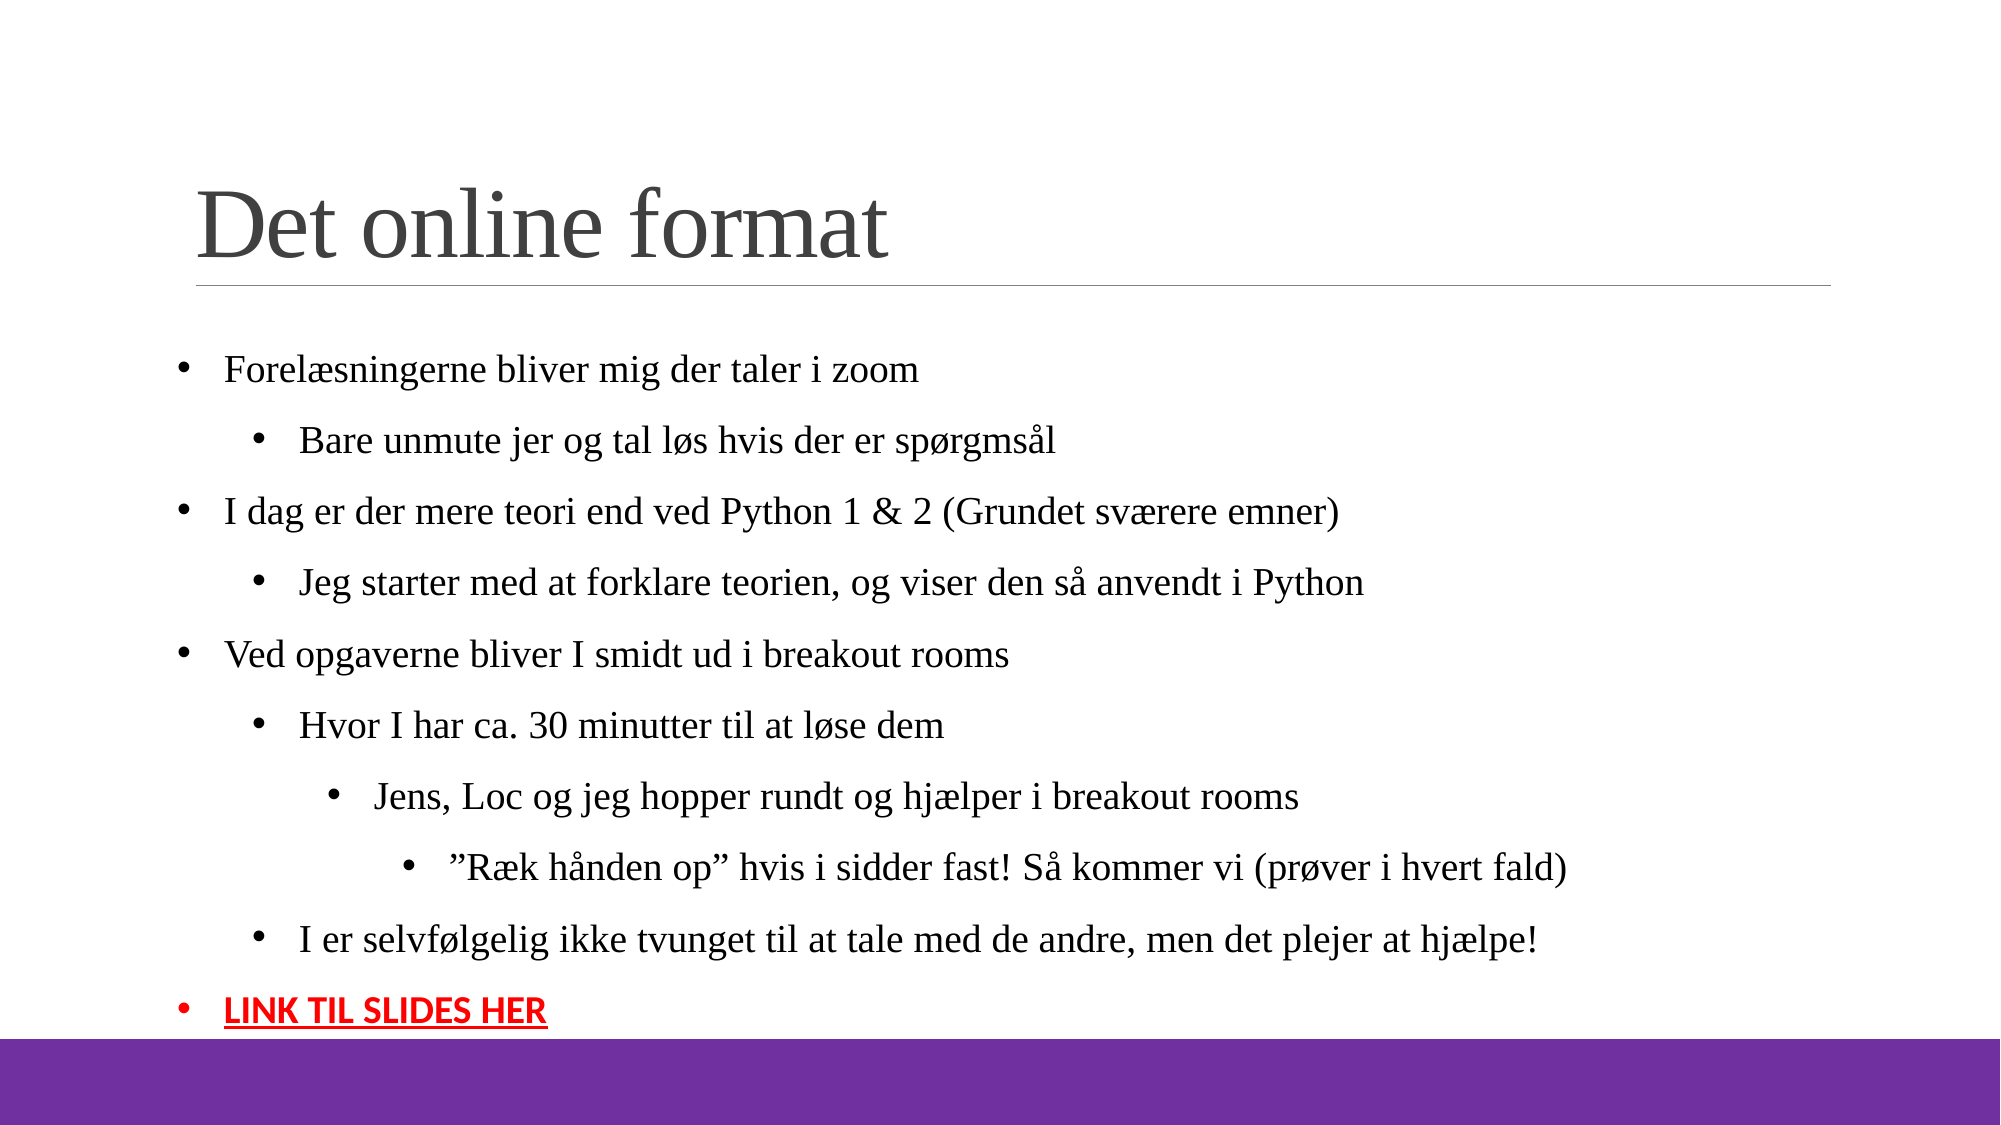

# Det online format
Forelæsningerne bliver mig der taler i zoom
Bare unmute jer og tal løs hvis der er spørgmsål
I dag er der mere teori end ved Python 1 & 2 (Grundet sværere emner)
Jeg starter med at forklare teorien, og viser den så anvendt i Python
Ved opgaverne bliver I smidt ud i breakout rooms
Hvor I har ca. 30 minutter til at løse dem
Jens, Loc og jeg hopper rundt og hjælper i breakout rooms
”Ræk hånden op” hvis i sidder fast! Så kommer vi (prøver i hvert fald)
I er selvfølgelig ikke tvunget til at tale med de andre, men det plejer at hjælpe!
LINK TIL SLIDES HER